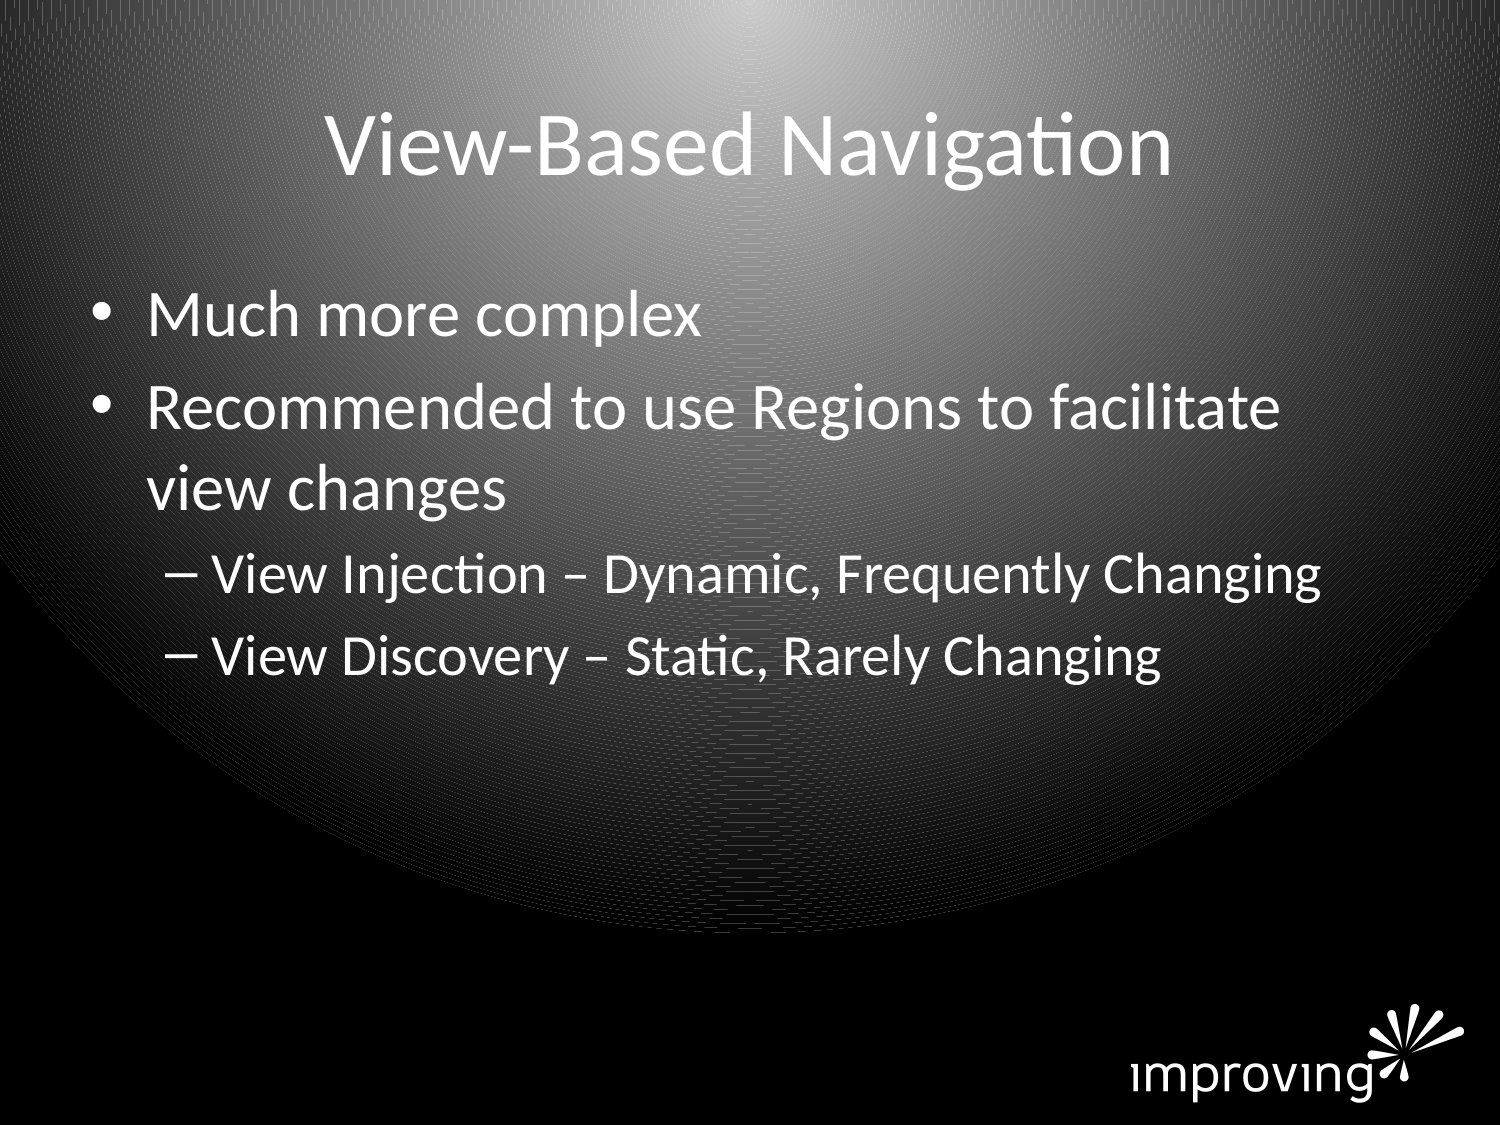

# View-Based Navigation
Much more complex
Recommended to use Regions to facilitate view changes
View Injection – Dynamic, Frequently Changing
View Discovery – Static, Rarely Changing